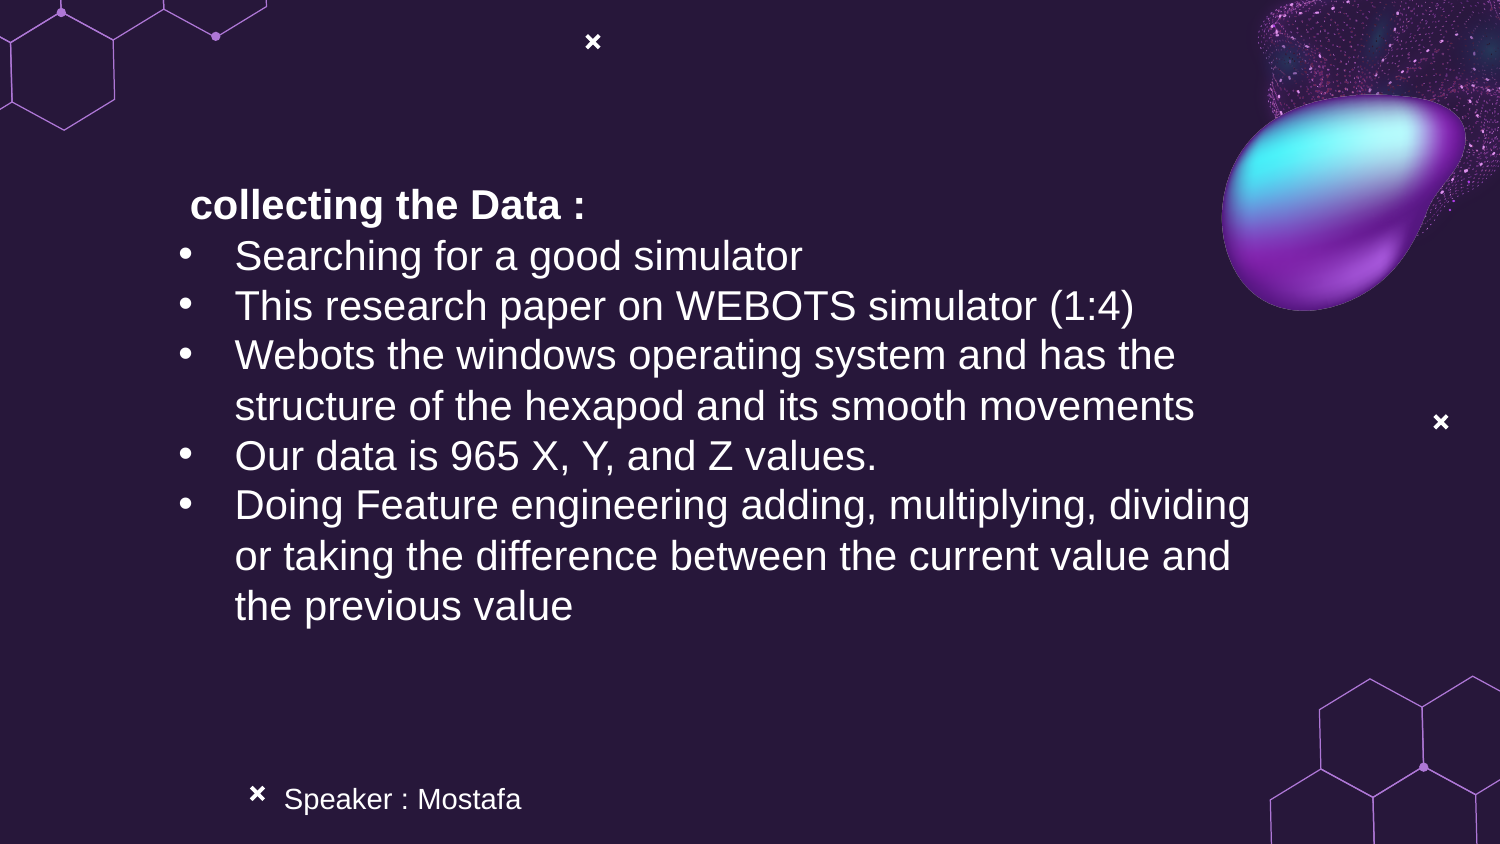

collecting the Data :
Searching for a good simulator
This research paper on WEBOTS simulator (1:4)
Webots the windows operating system and has the structure of the hexapod and its smooth movements
Our data is 965 X, Y, and Z values.
Doing Feature engineering adding, multiplying, dividing or taking the difference between the current value and the previous value
Speaker : Mostafa